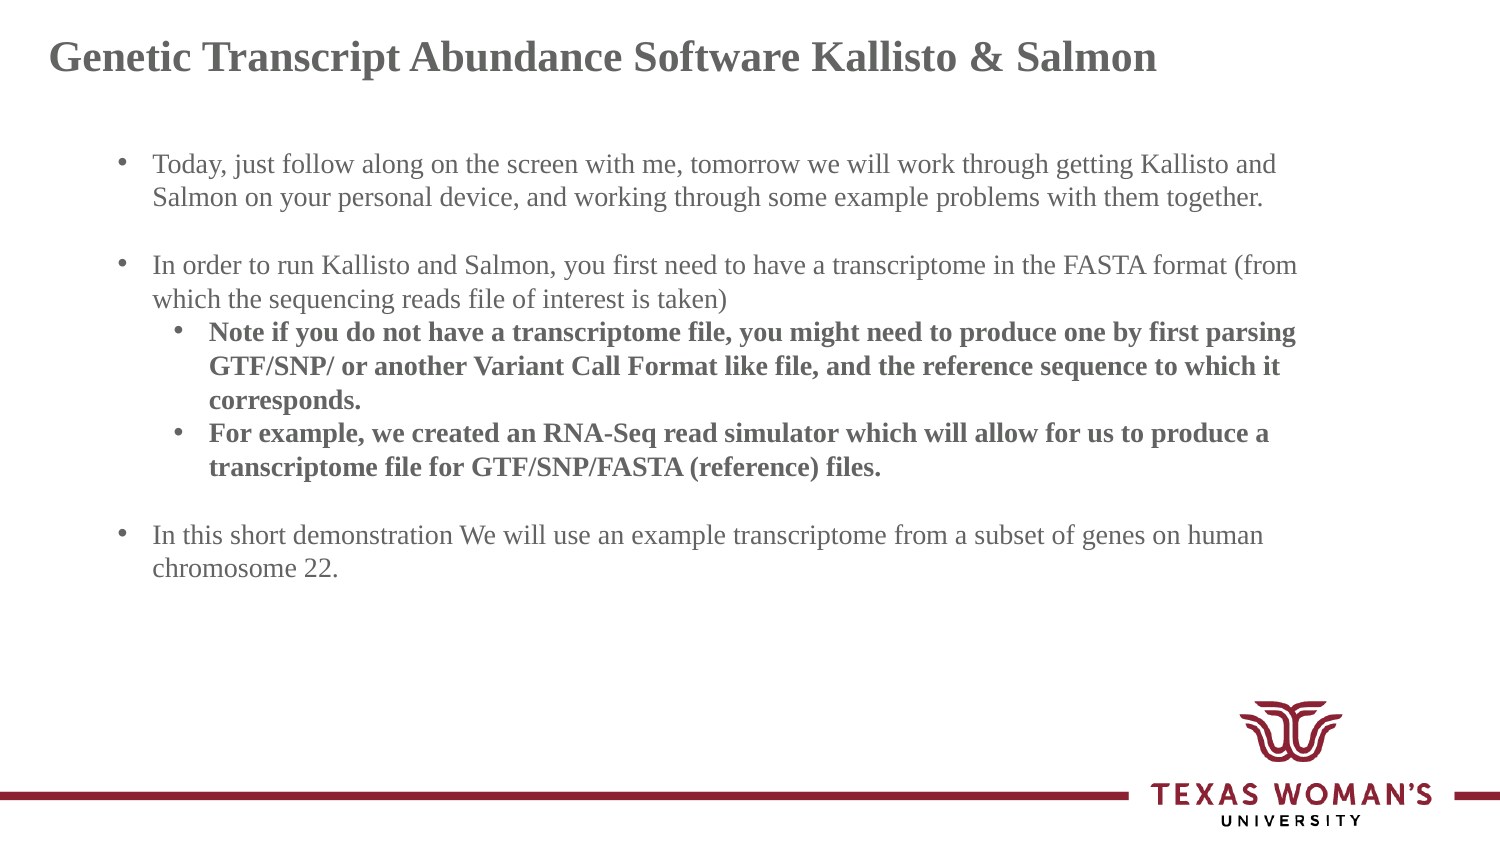

Genetic Transcript Abundance Software Kallisto & Salmon
Today, just follow along on the screen with me, tomorrow we will work through getting Kallisto and Salmon on your personal device, and working through some example problems with them together.

In order to run Kallisto and Salmon, you first need to have a transcriptome in the FASTA format (from which the sequencing reads file of interest is taken)
Note if you do not have a transcriptome file, you might need to produce one by first parsing GTF/SNP/ or another Variant Call Format like file, and the reference sequence to which it corresponds.
For example, we created an RNA-Seq read simulator which will allow for us to produce a transcriptome file for GTF/SNP/FASTA (reference) files.

In this short demonstration We will use an example transcriptome from a subset of genes on human chromosome 22.